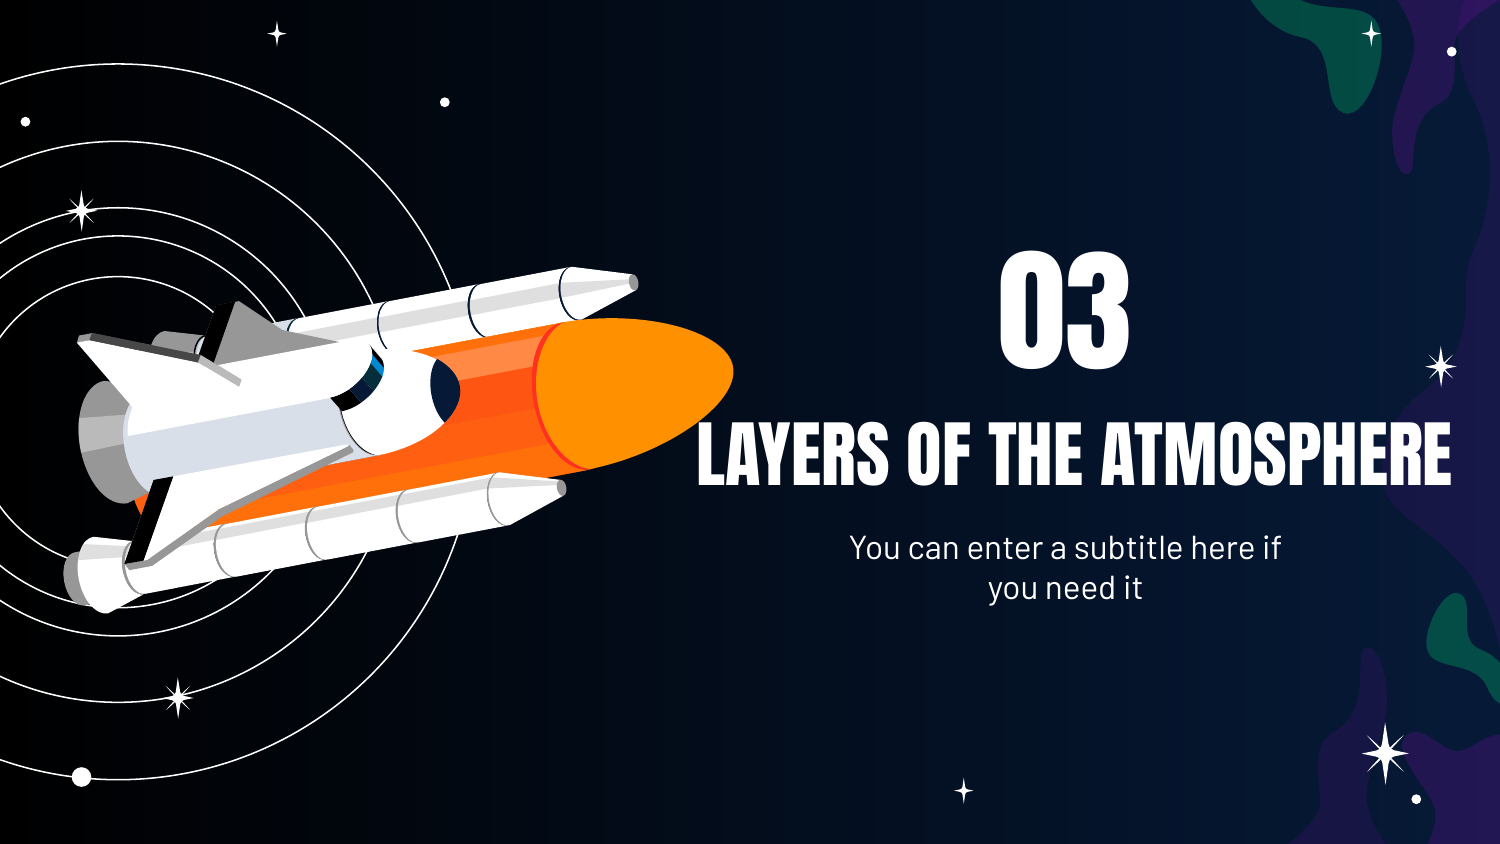

03

# LAYERS OF THE ATMOSPHERE
You can enter a subtitle here if you need it